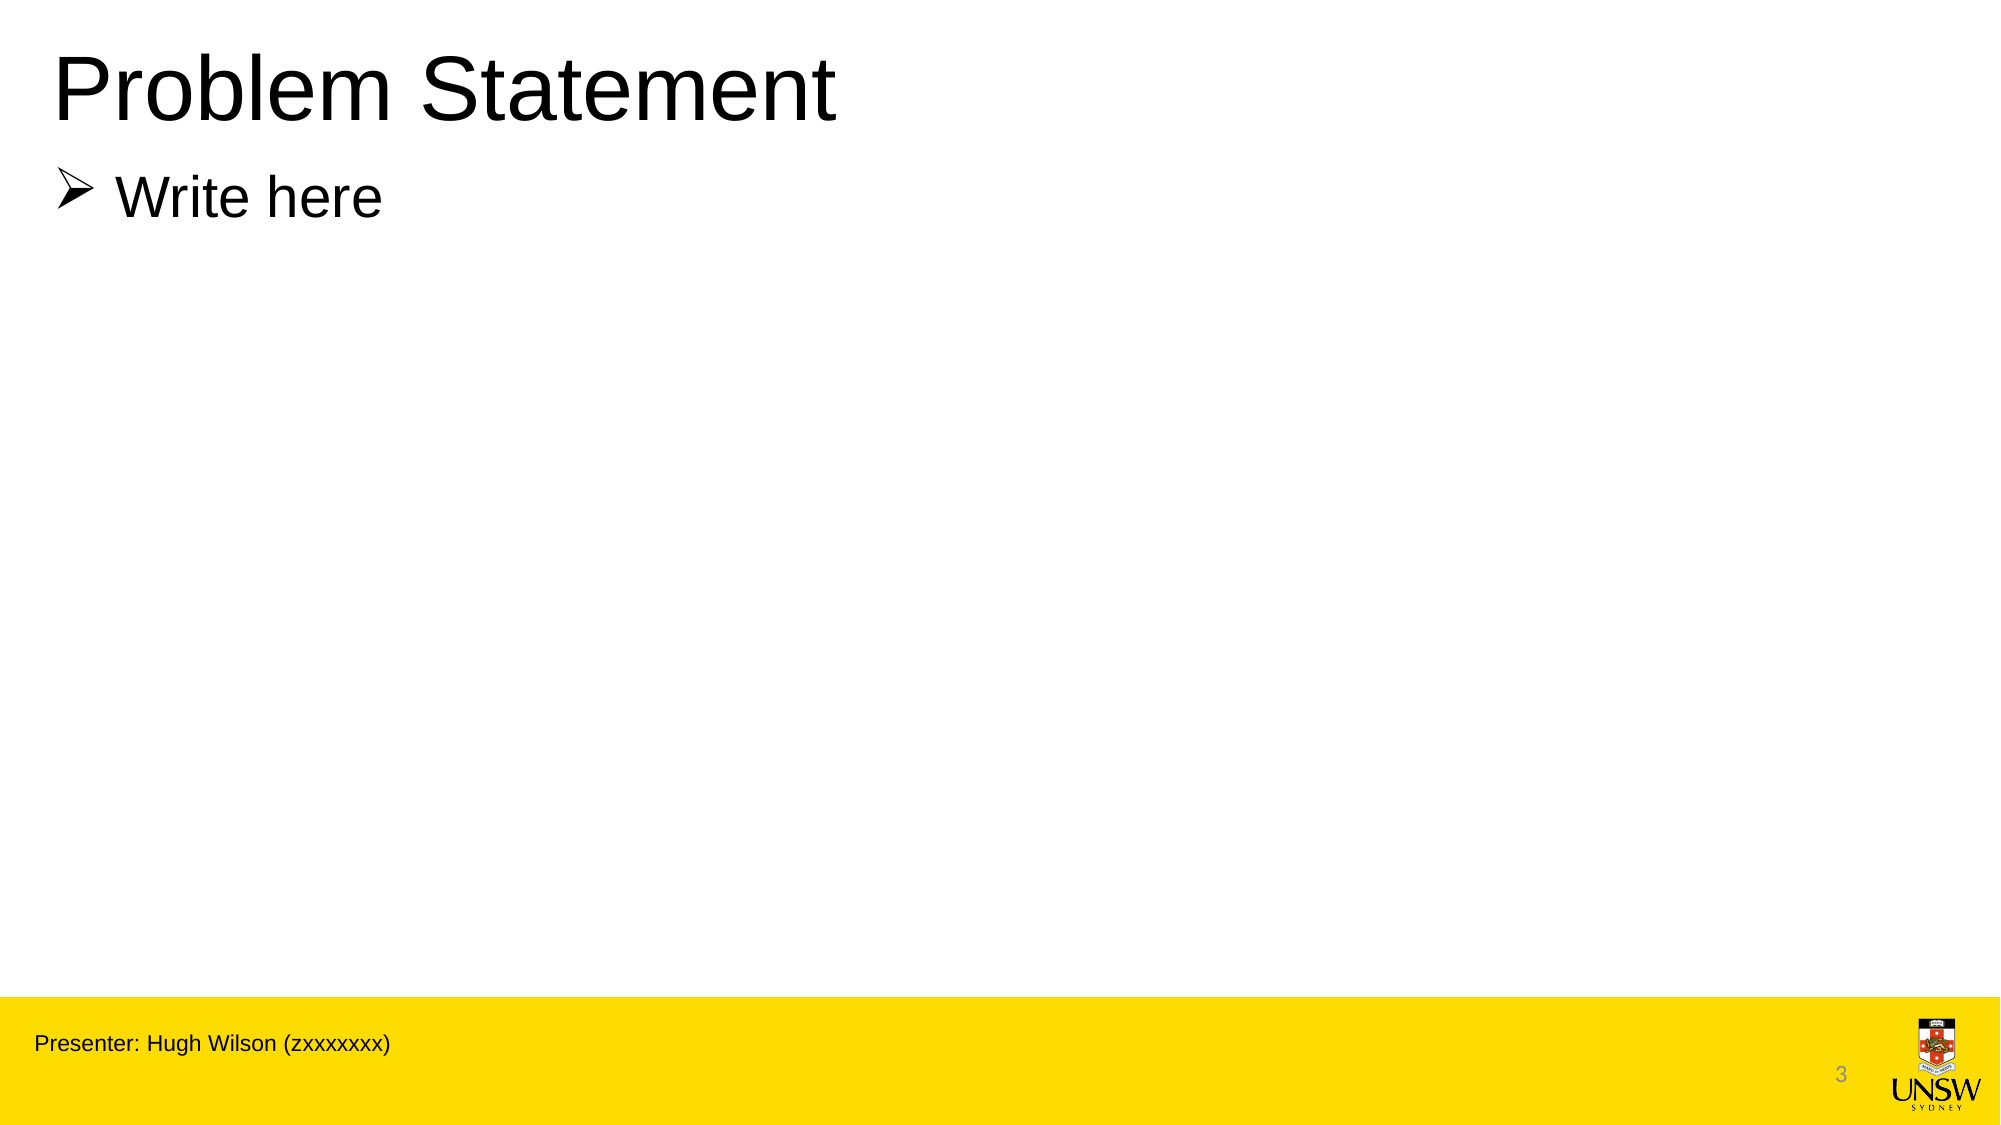

# Problem Statement
 Write here
Presenter: Hugh Wilson (zxxxxxxx)
3